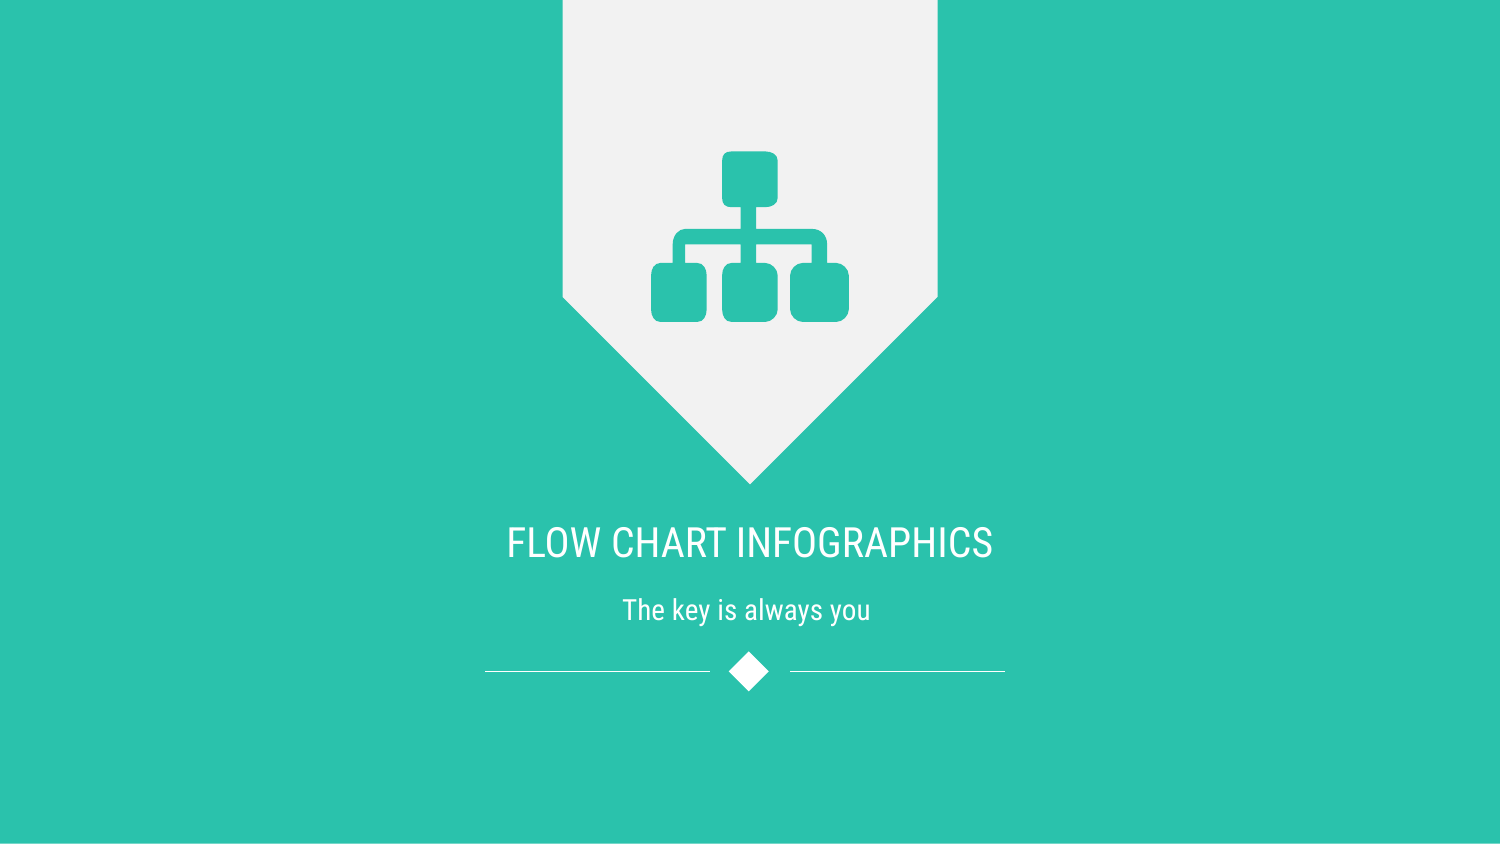

FLOW CHART INFOGRAPHICS
The key is always you